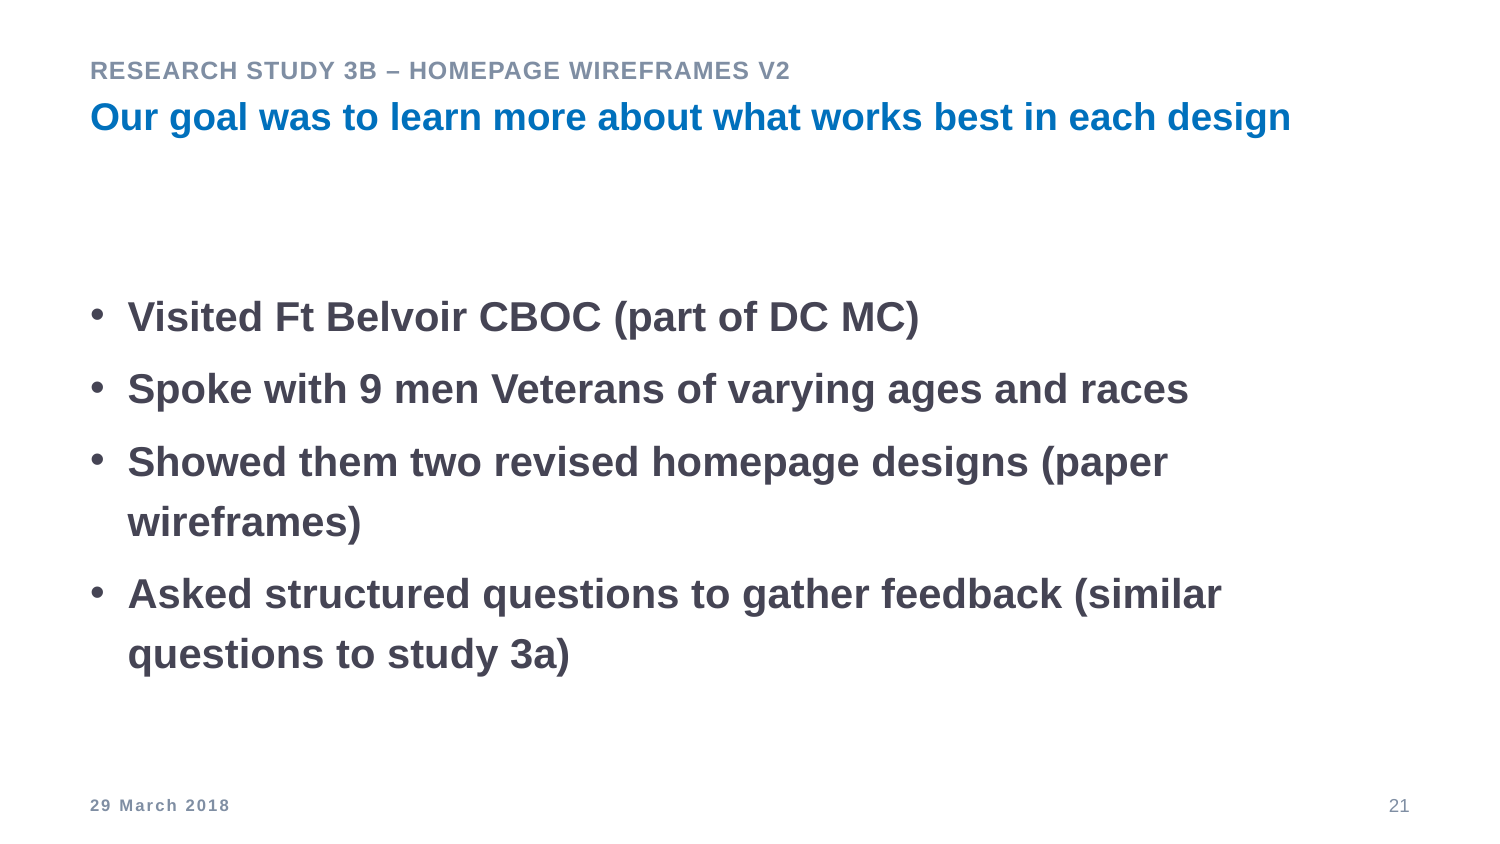

Research Study 3b – Homepage Wireframes v2
# Our goal was to learn more about what works best in each design
Visited Ft Belvoir CBOC (part of DC MC)
Spoke with 9 men Veterans of varying ages and races
Showed them two revised homepage designs (paper wireframes)
Asked structured questions to gather feedback (similar questions to study 3a)
29 March 2018

21